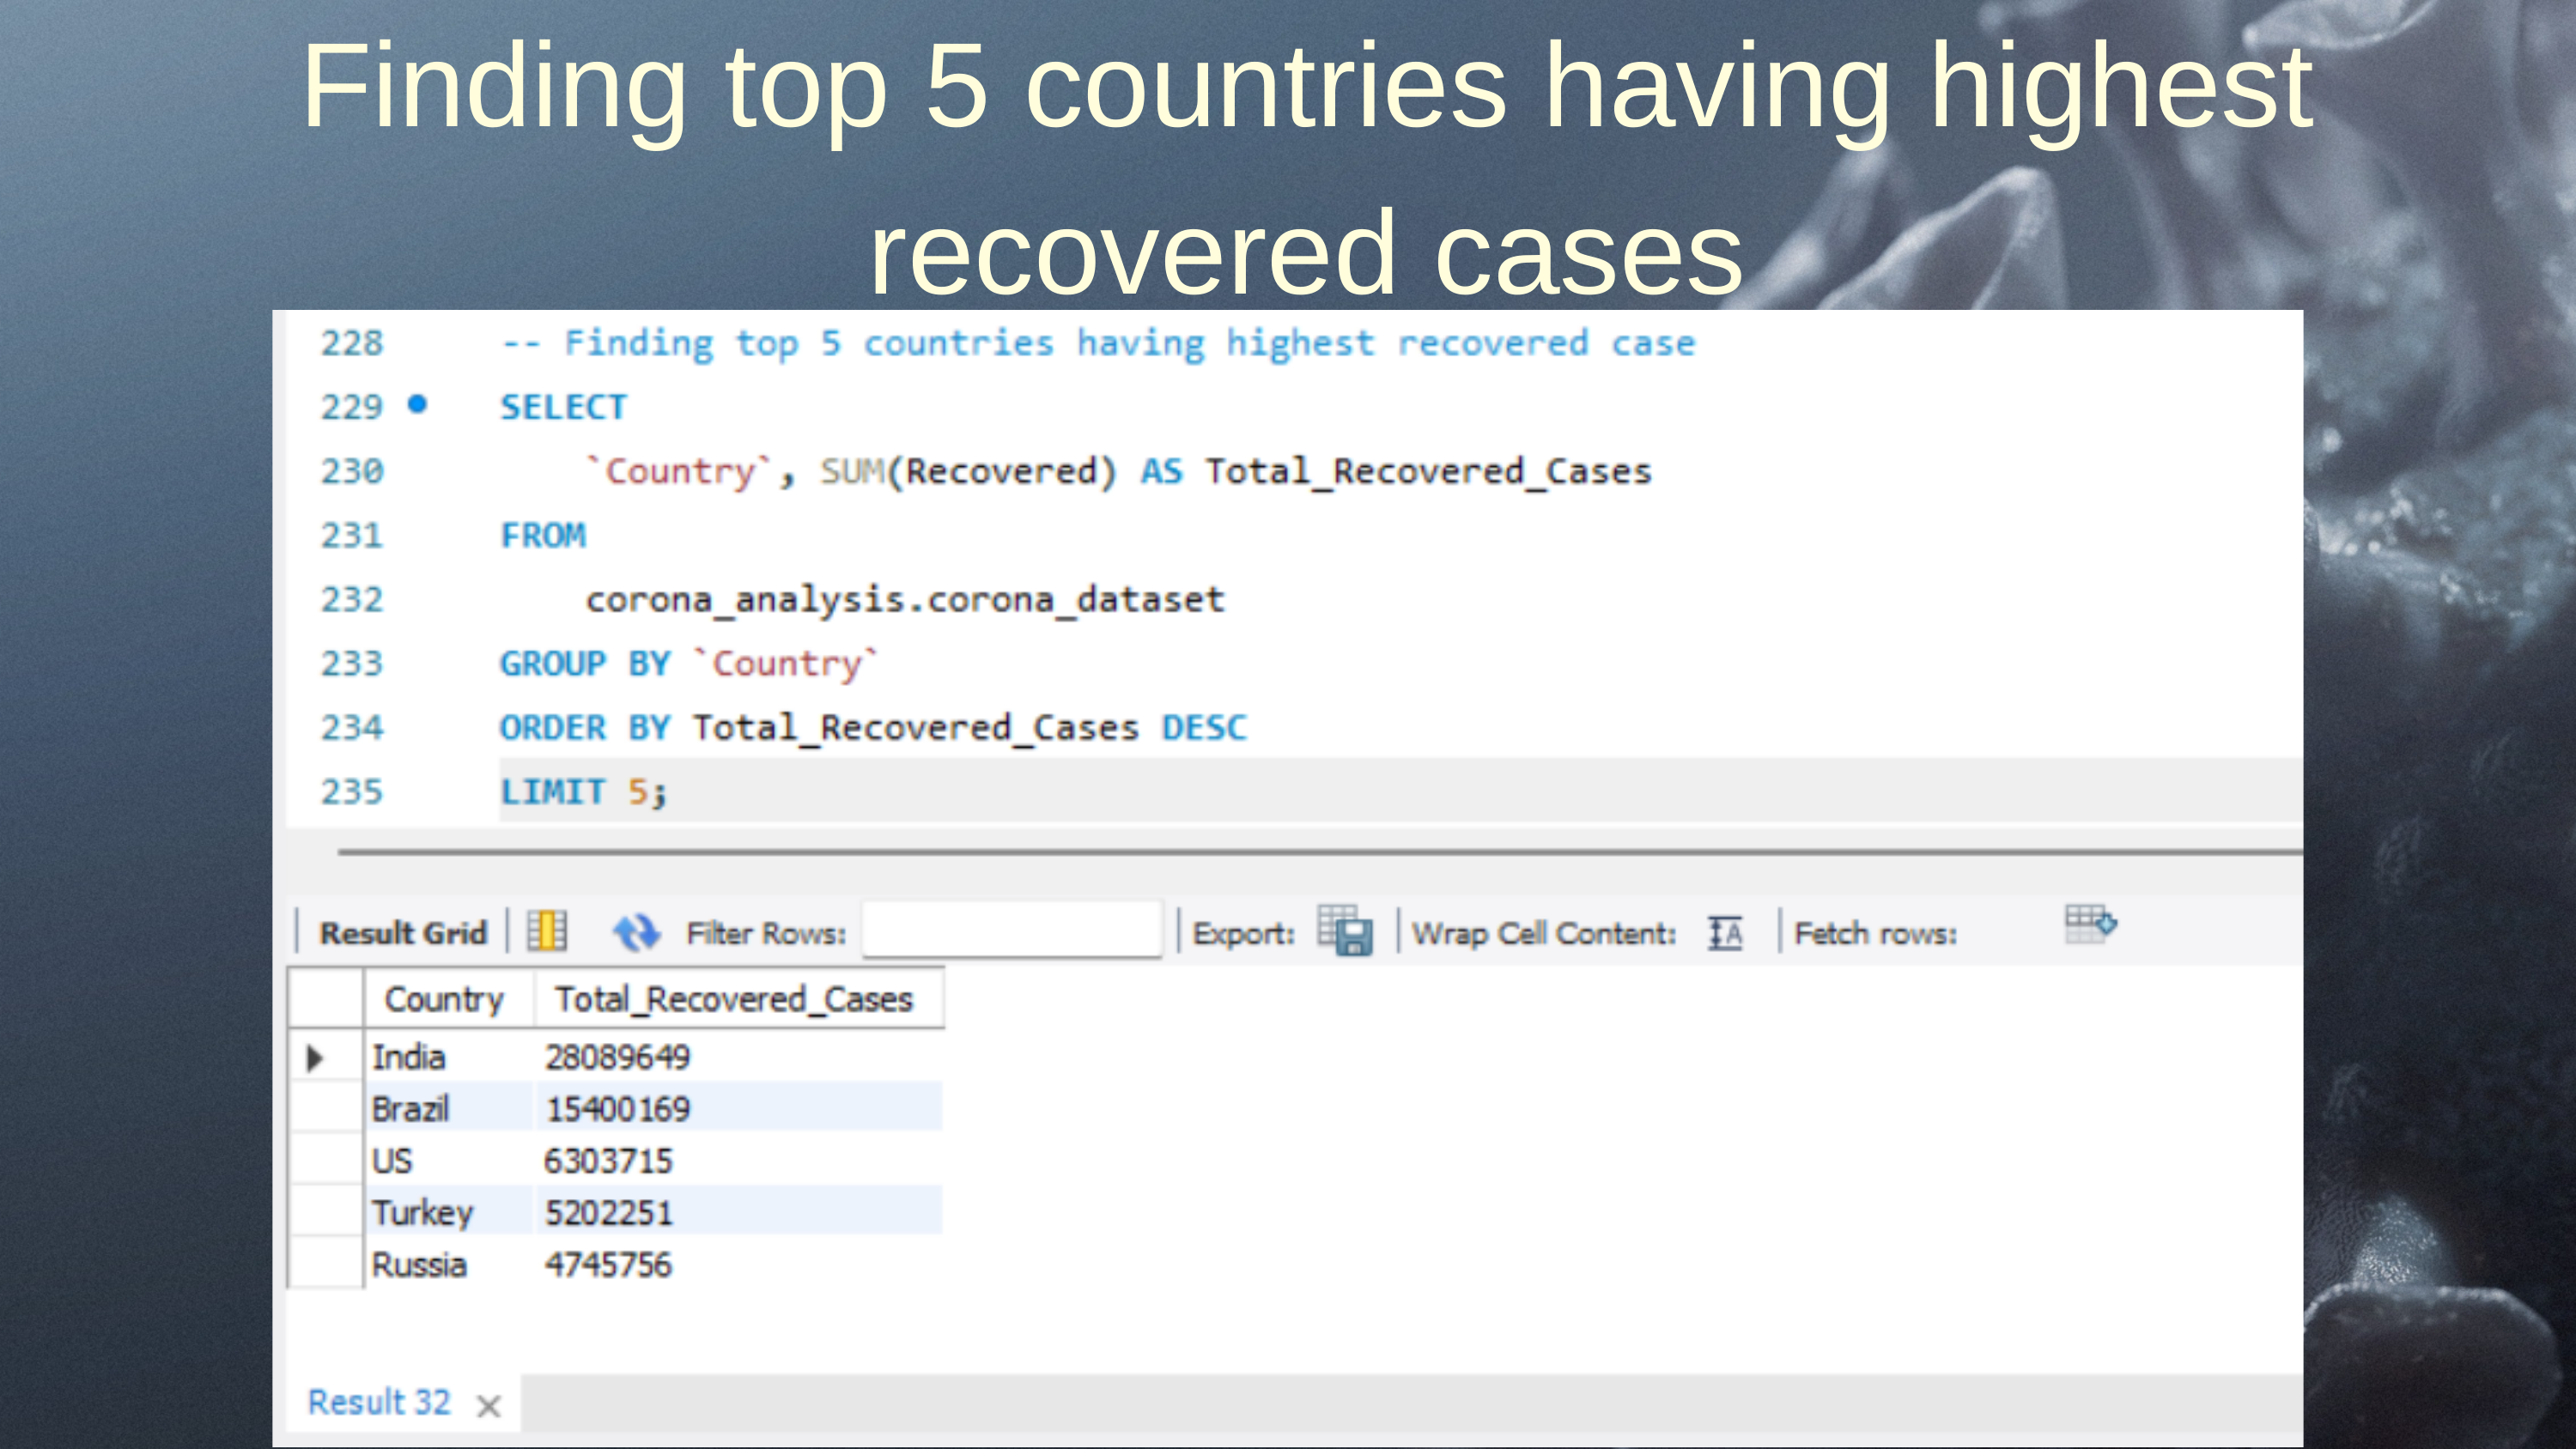

Finding top 5 countries having highest recovered cases